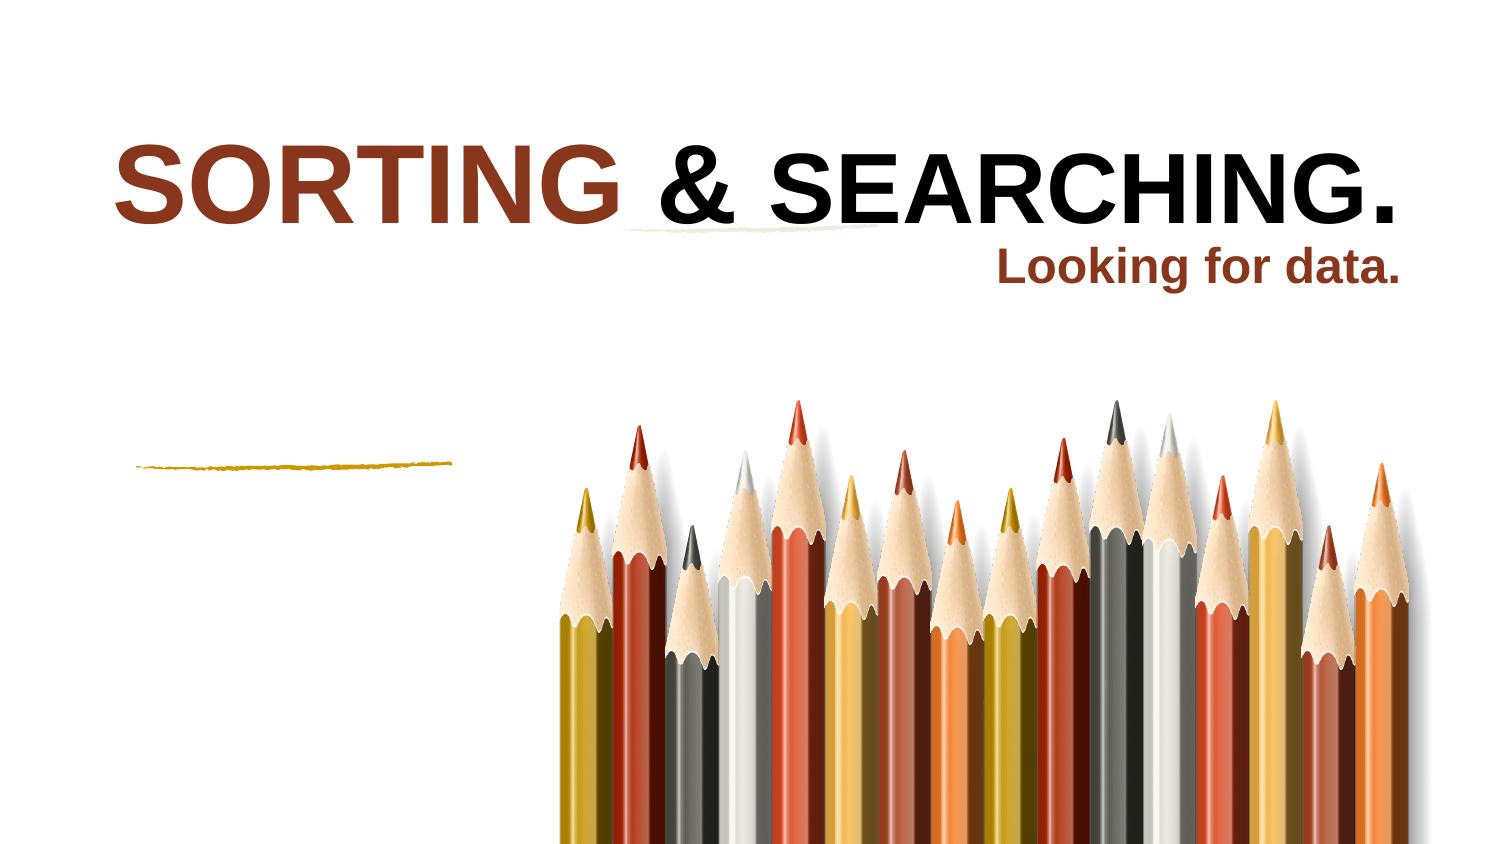

# SORTING & SEARCHING.

Looking for data.